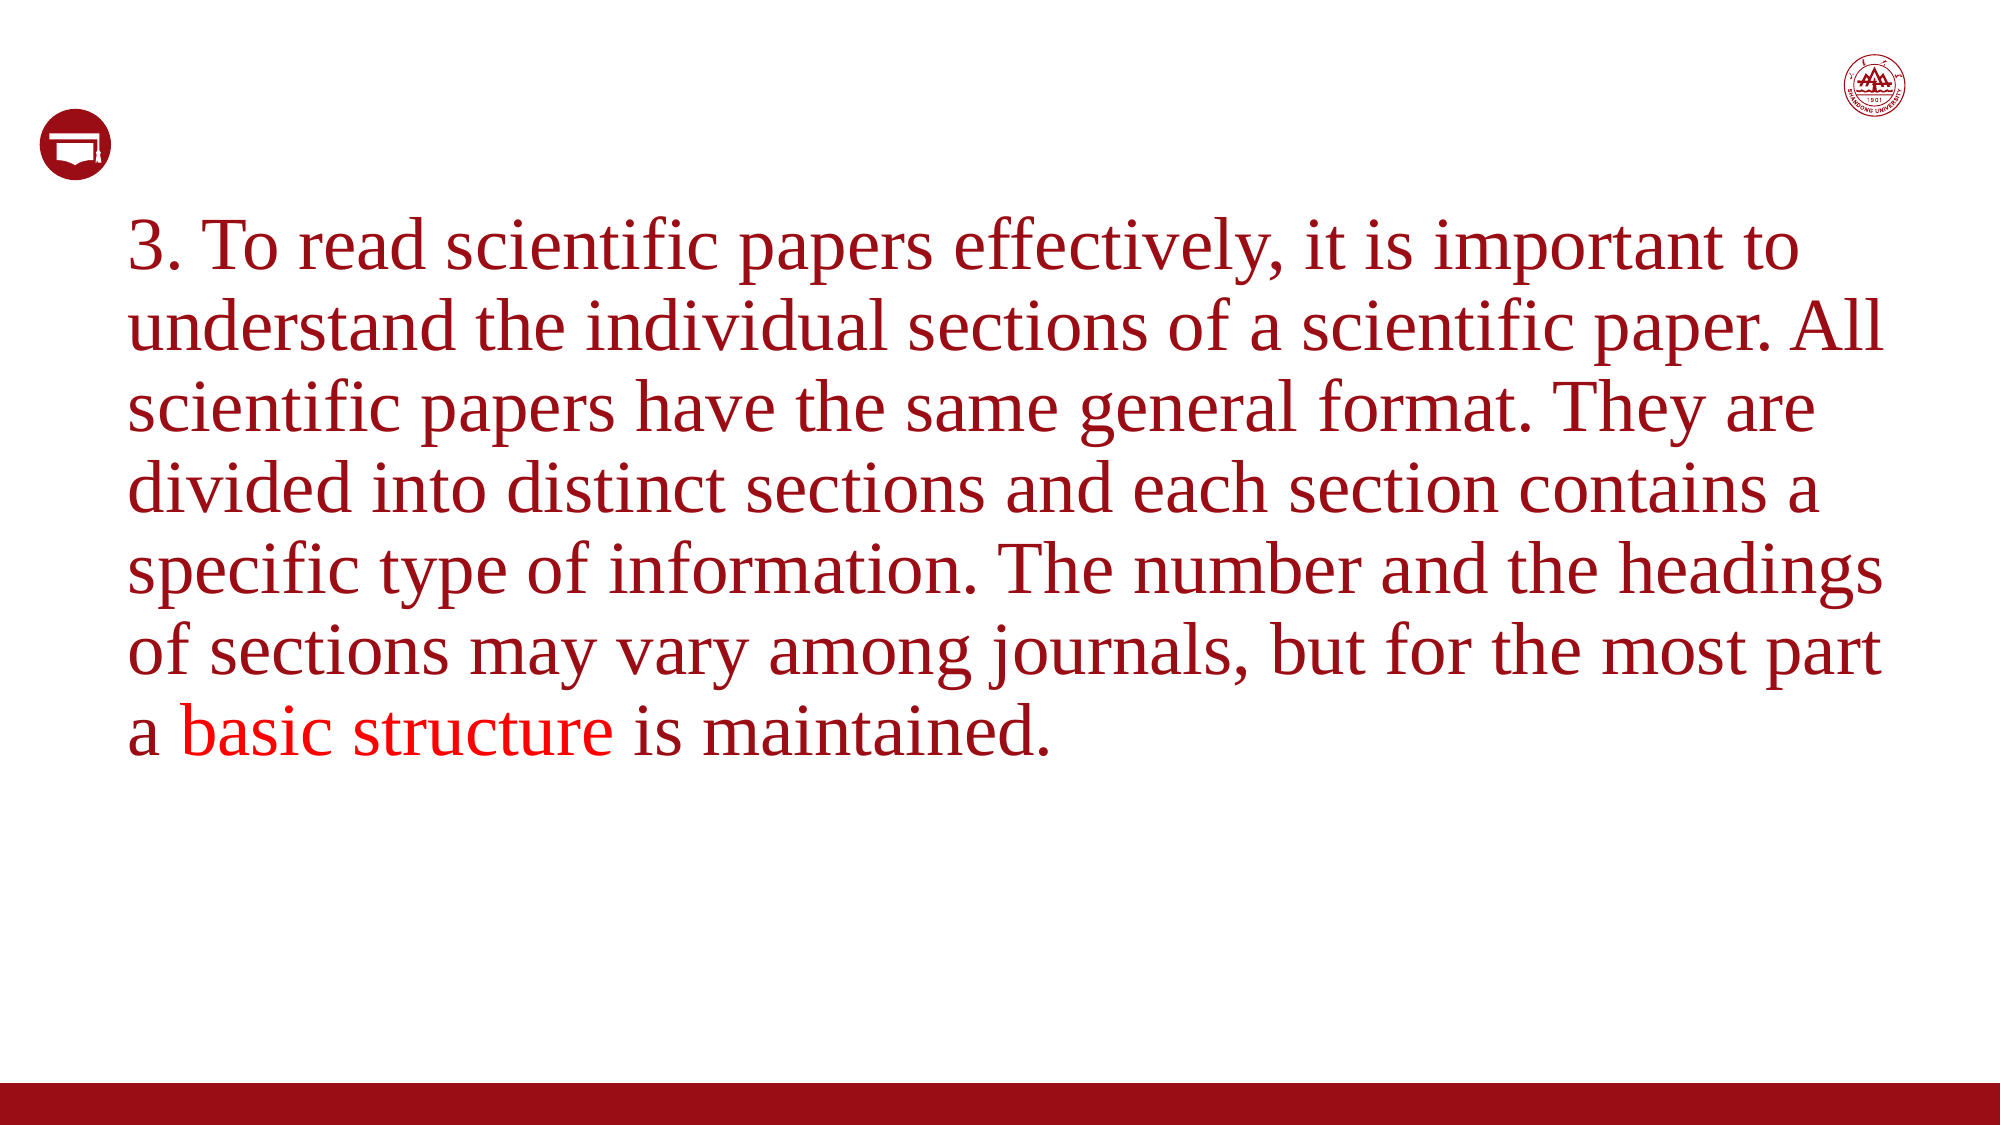

3. To read scientific papers effectively, it is important to understand the individual sections of a scientific paper. All scientific papers have the same general format. They are divided into distinct sections and each section contains a specific type of information. The number and the headings of sections may vary among journals, but for the most part a basic structure is maintained.